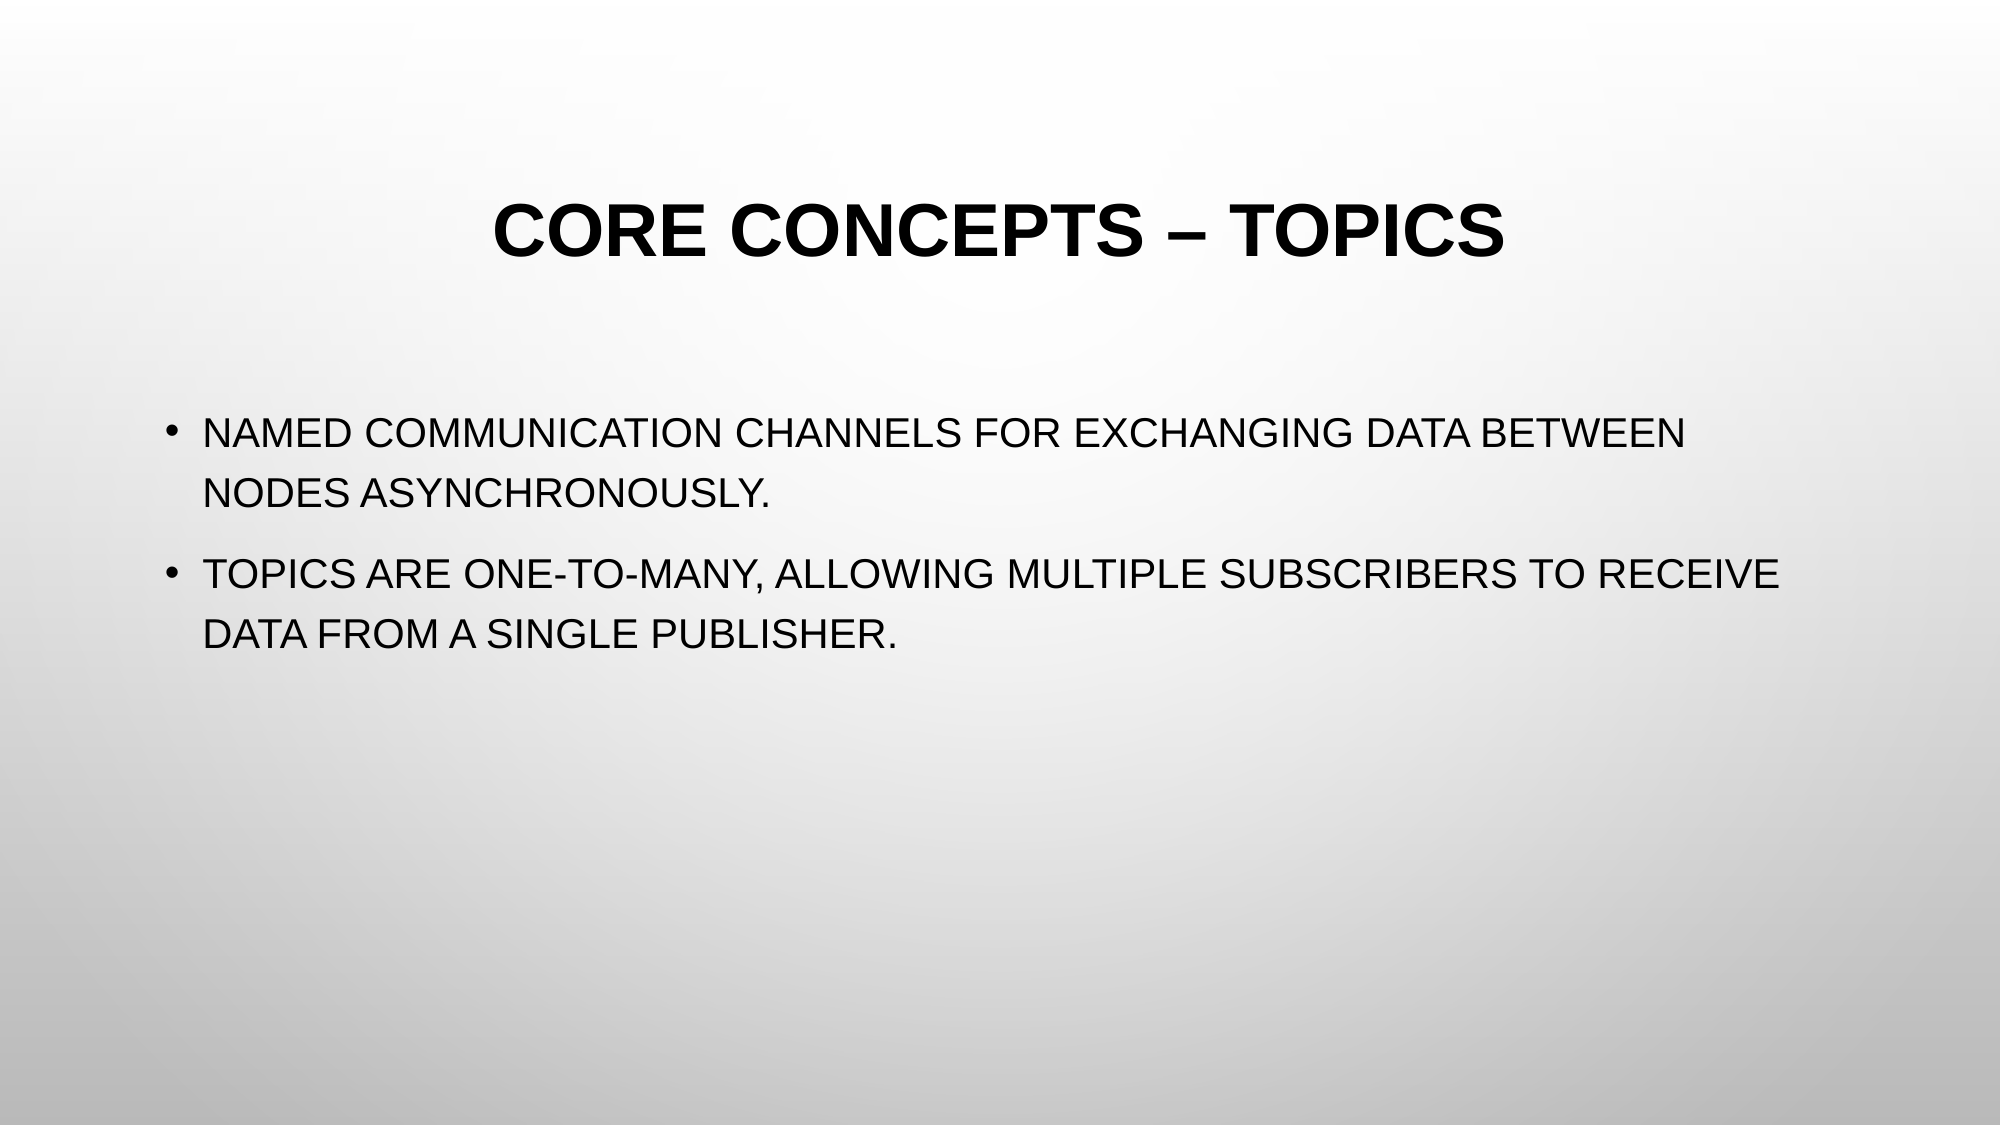

# Core Concepts – Topics
Named communication channels for exchanging data between nodes asynchronously.
Topics are one-to-many, allowing multiple subscribers to receive data from a single publisher.